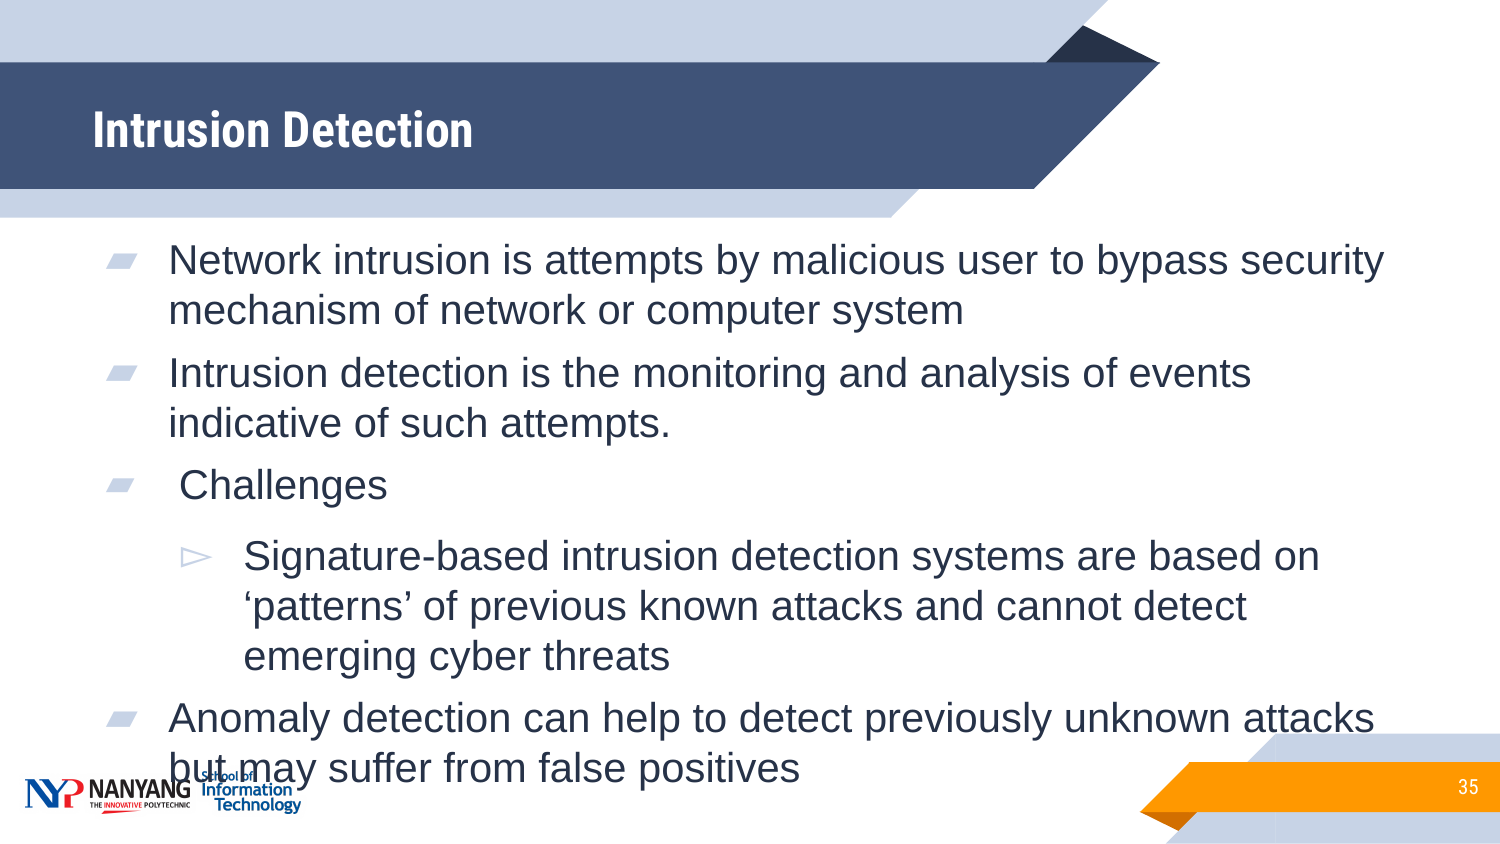

# Intrusion Detection
Network intrusion is attempts by malicious user to bypass security mechanism of network or computer system
Intrusion detection is the monitoring and analysis of events indicative of such attempts.
 Challenges
Signature-based intrusion detection systems are based on ‘patterns’ of previous known attacks and cannot detect emerging cyber threats
Anomaly detection can help to detect previously unknown attacks but may suffer from false positives

35